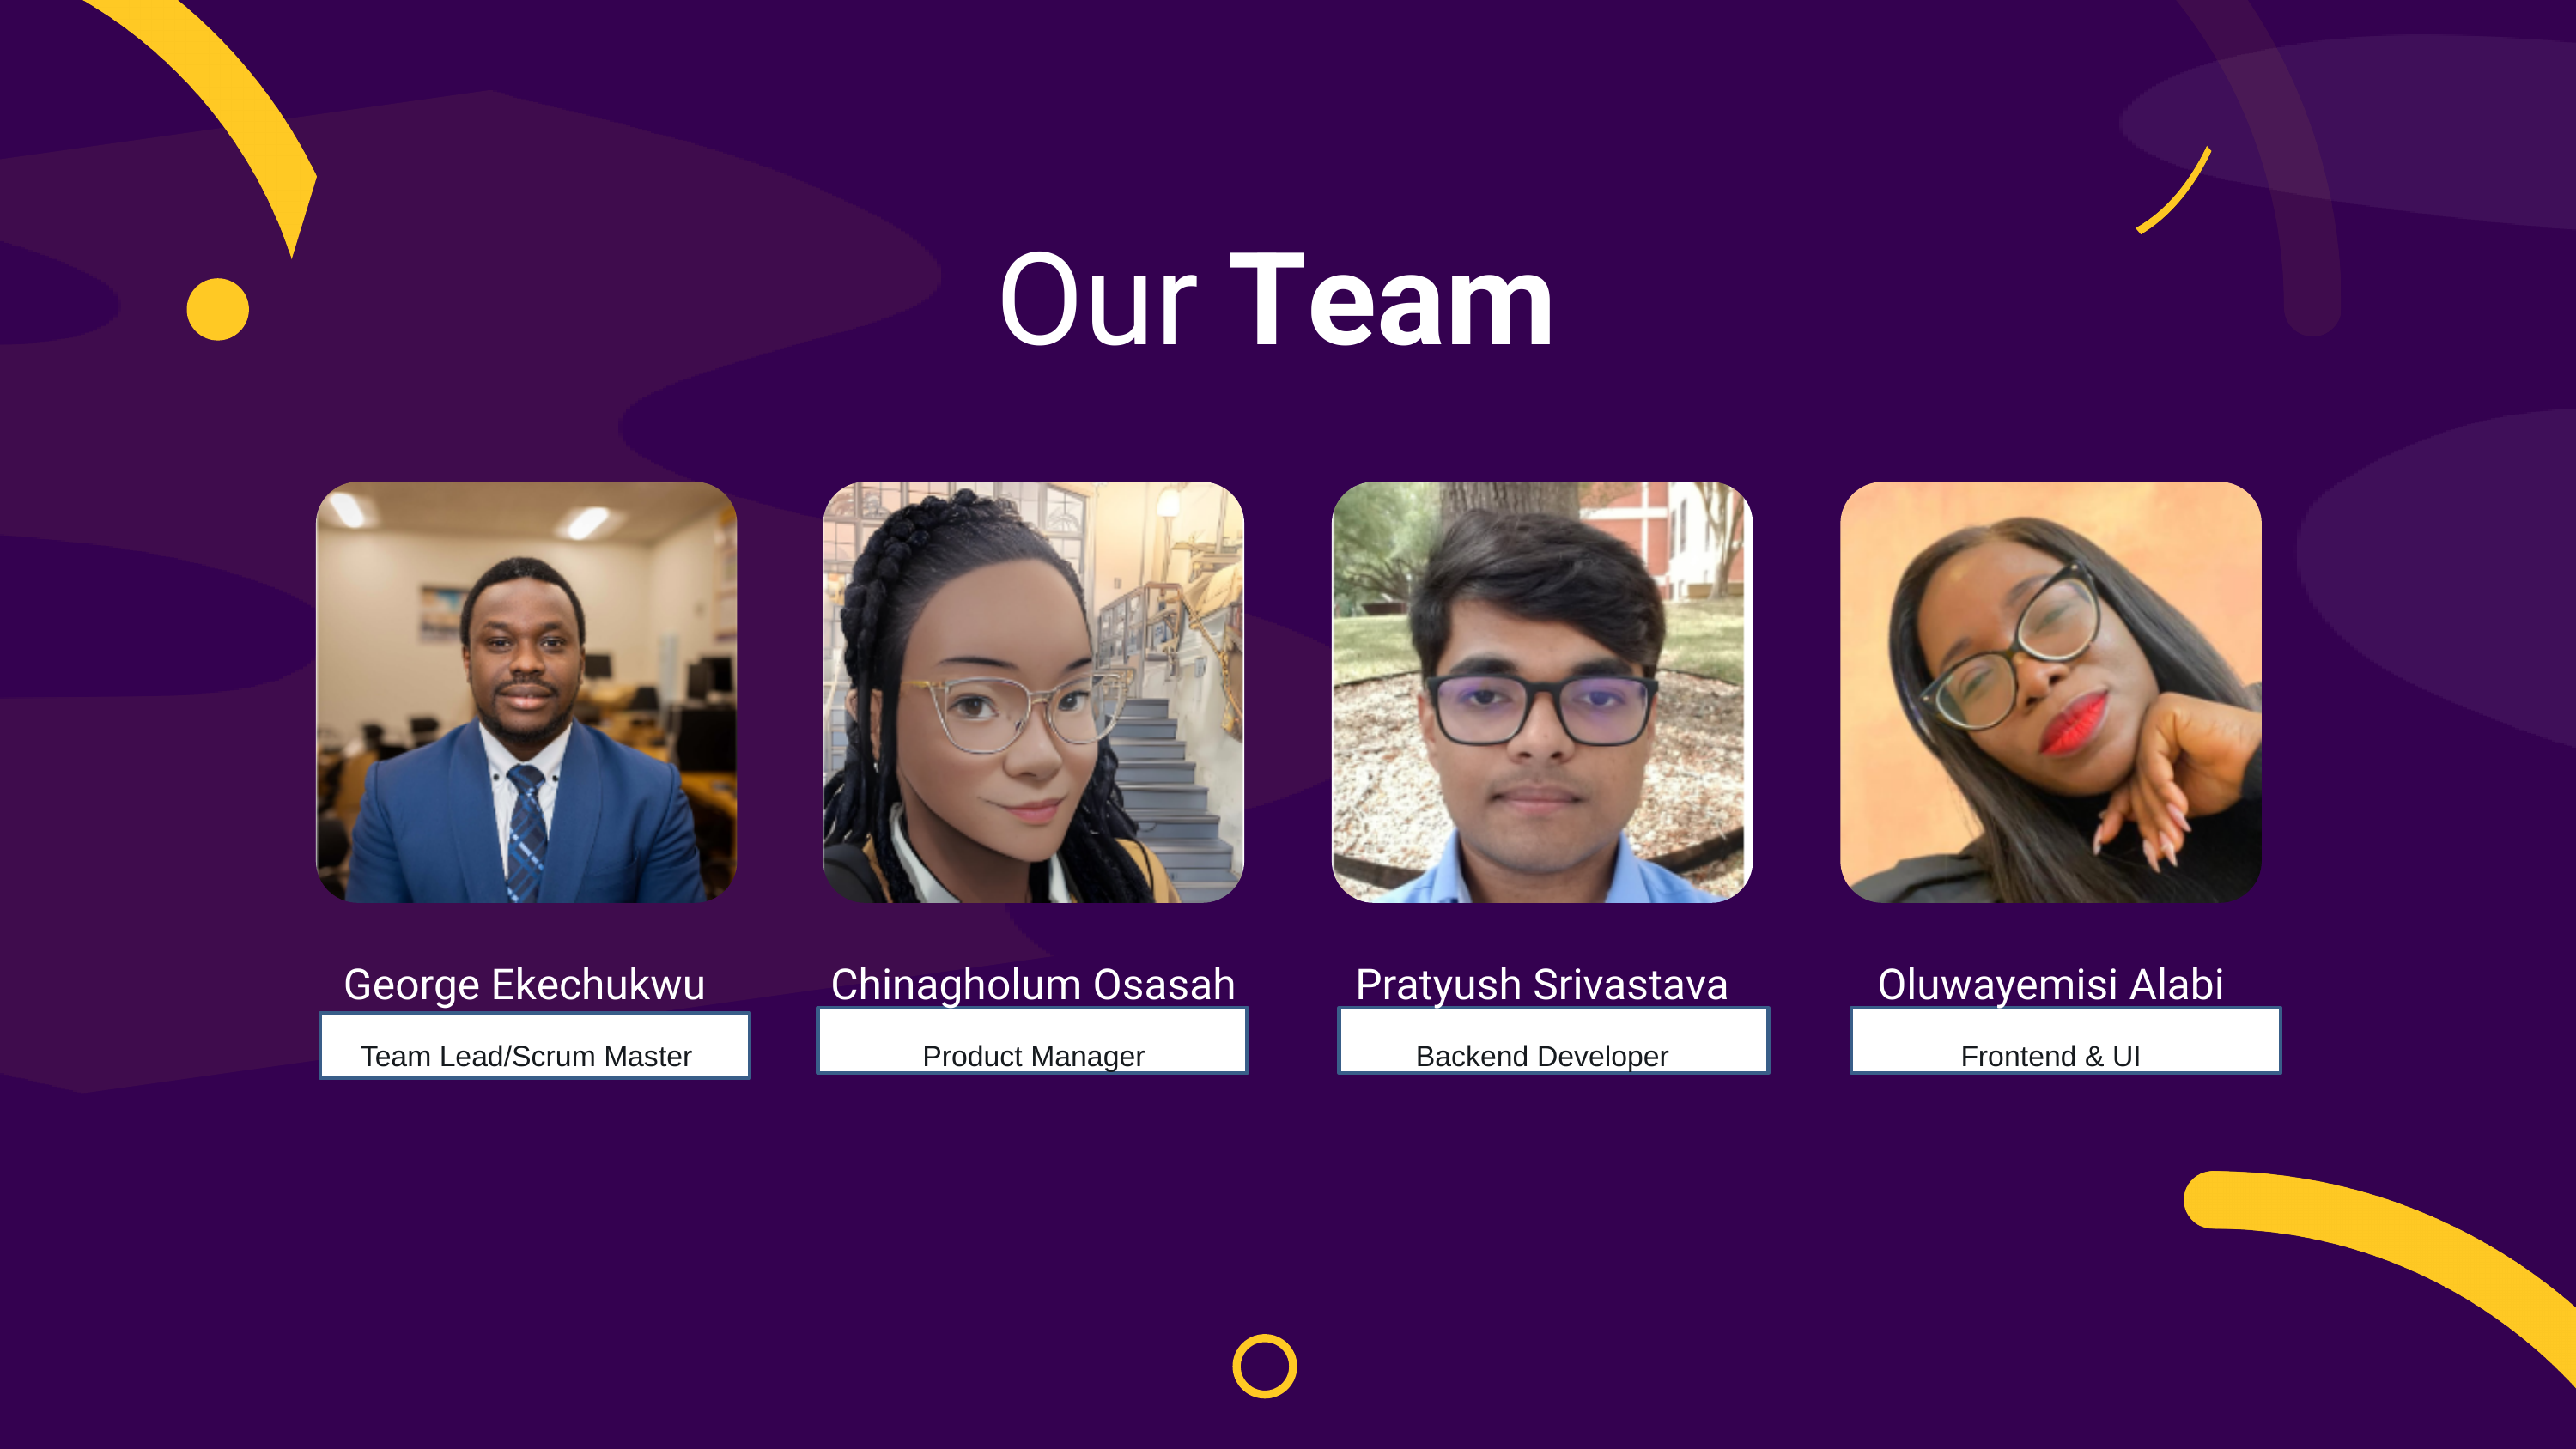

Our T﻿eam

George Ekechukwu
Team Lead/Scrum Master

Chinagholum Osasah
Product Manager

Pratyush Srivastava
Backend Developer

Oluwayemisi Alabi
Frontend & UI